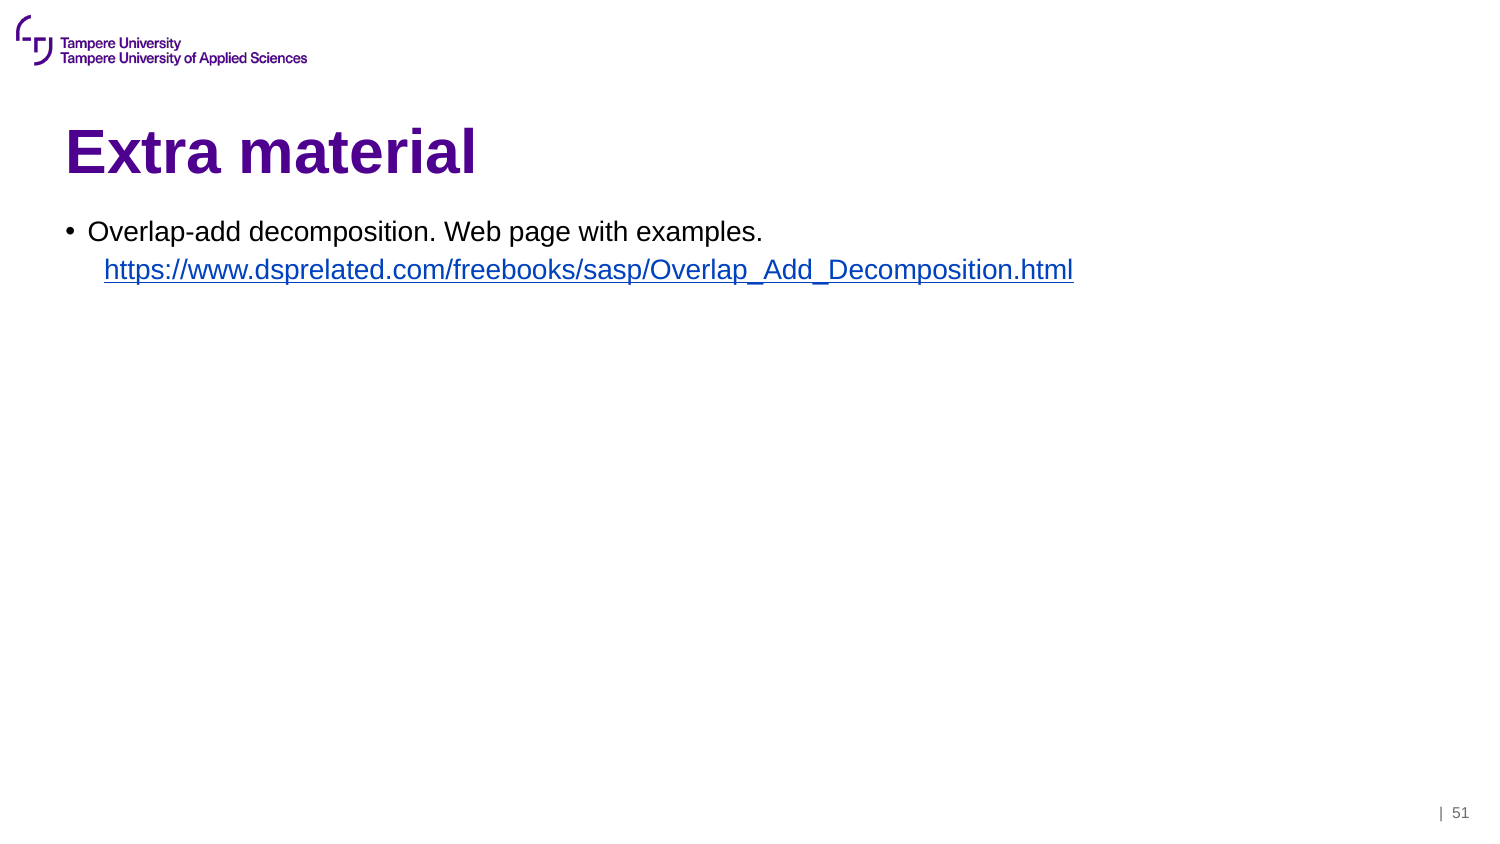

# Extra material
Overlap-add decomposition. Web page with examples.
https://www.dsprelated.com/freebooks/sasp/Overlap_Add_Decomposition.html

|  51